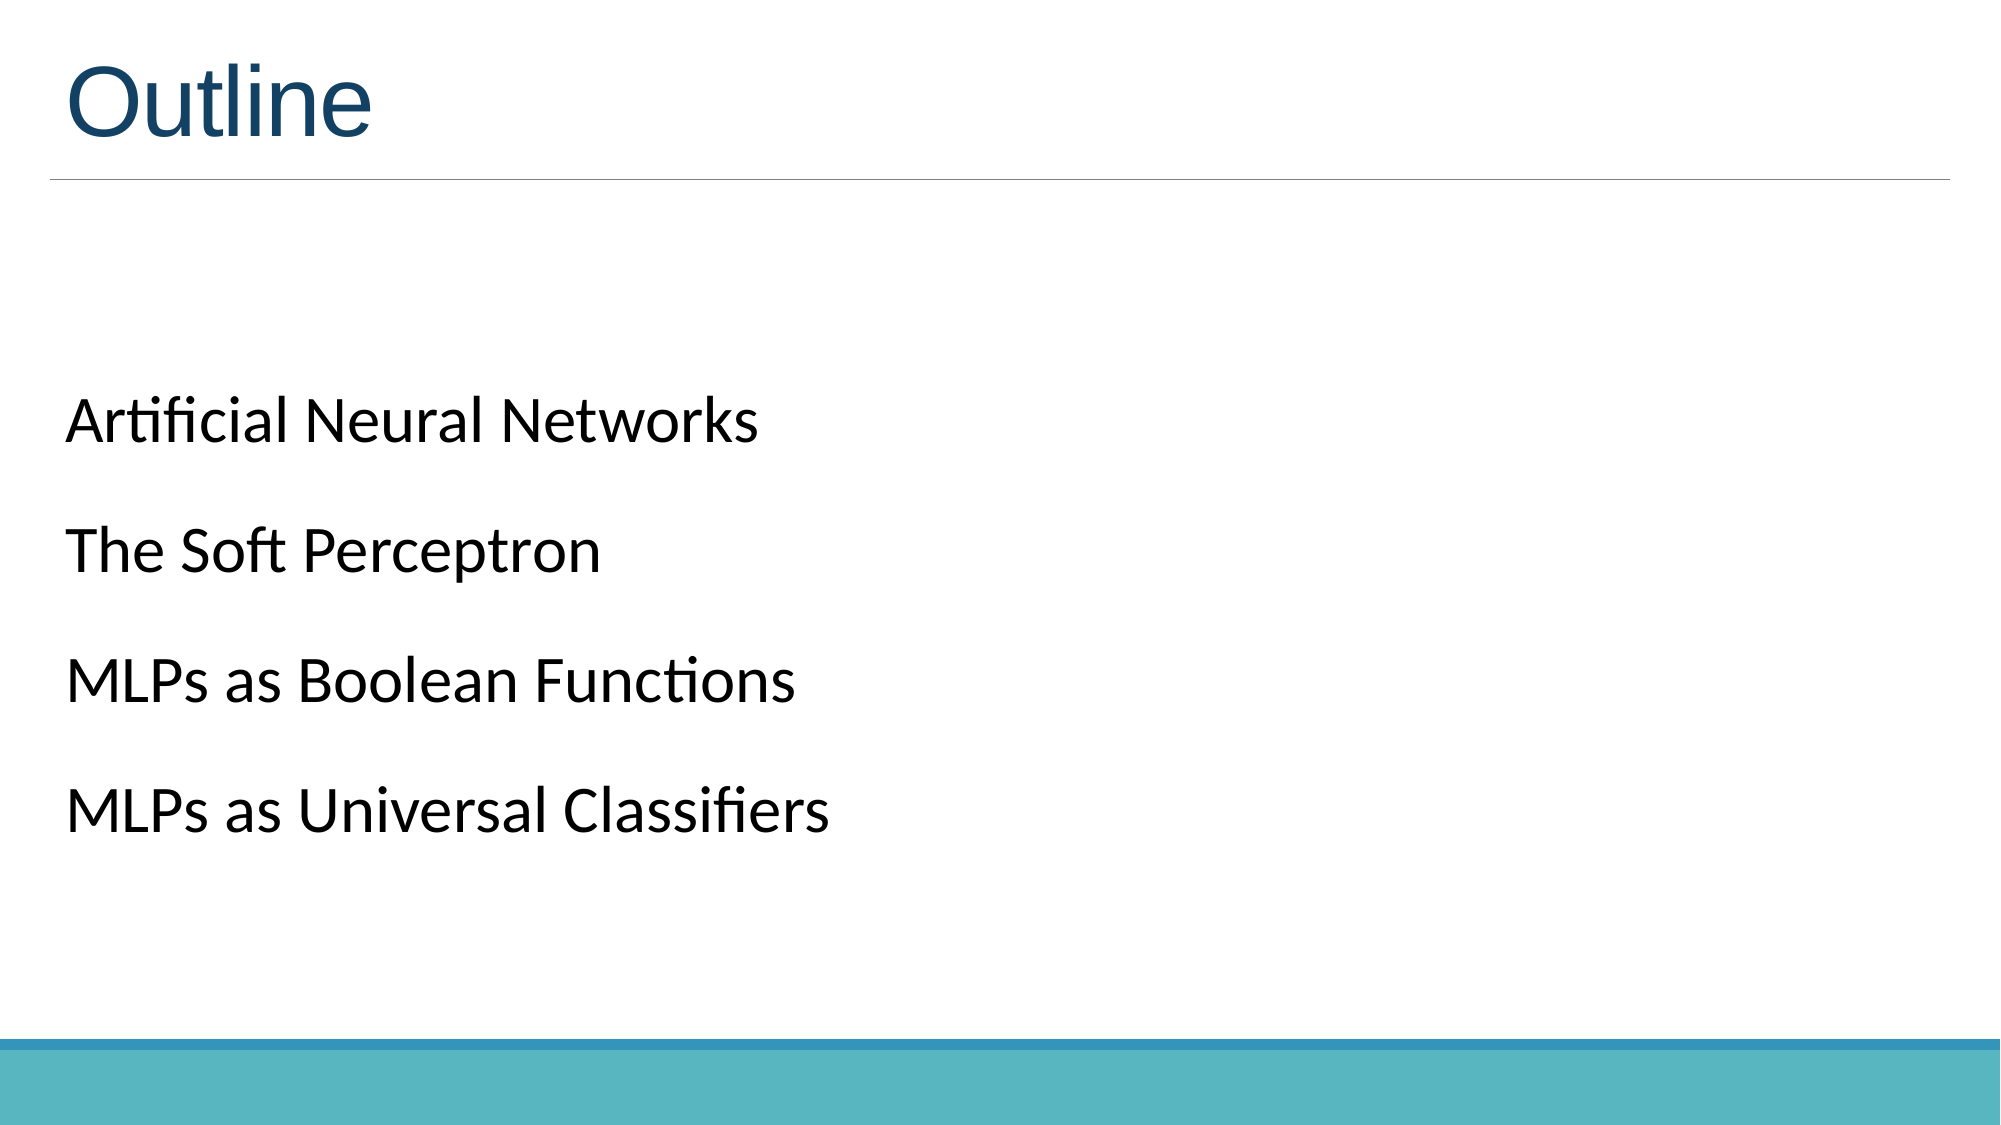

# Outline
Artificial Neural Networks
The Soft Perceptron
MLPs as Boolean Functions
MLPs as Universal Classifiers